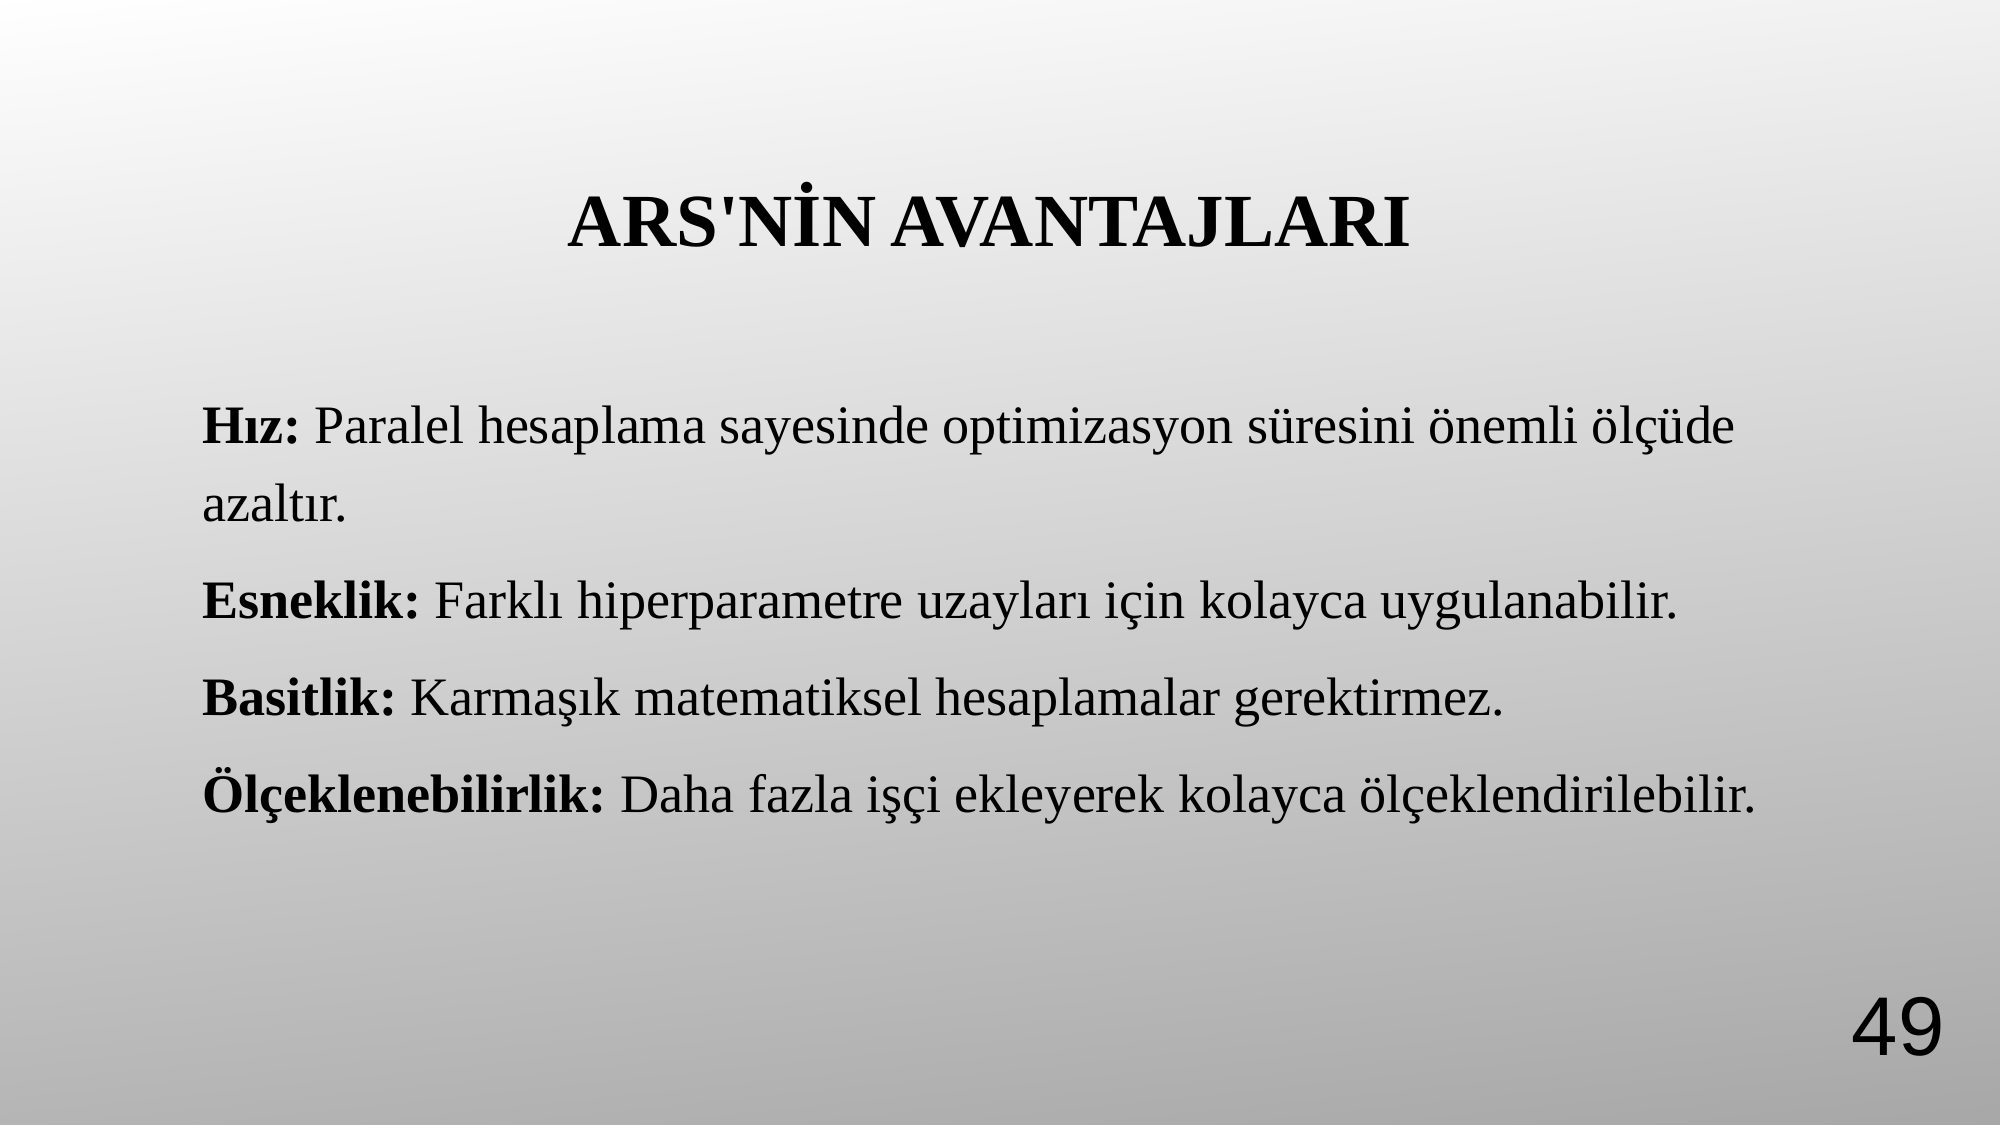

# ARS'nin Avantajları
Hız: Paralel hesaplama sayesinde optimizasyon süresini önemli ölçüde azaltır.
Esneklik: Farklı hiperparametre uzayları için kolayca uygulanabilir.
Basitlik: Karmaşık matematiksel hesaplamalar gerektirmez.
Ölçeklenebilirlik: Daha fazla işçi ekleyerek kolayca ölçeklendirilebilir.
49